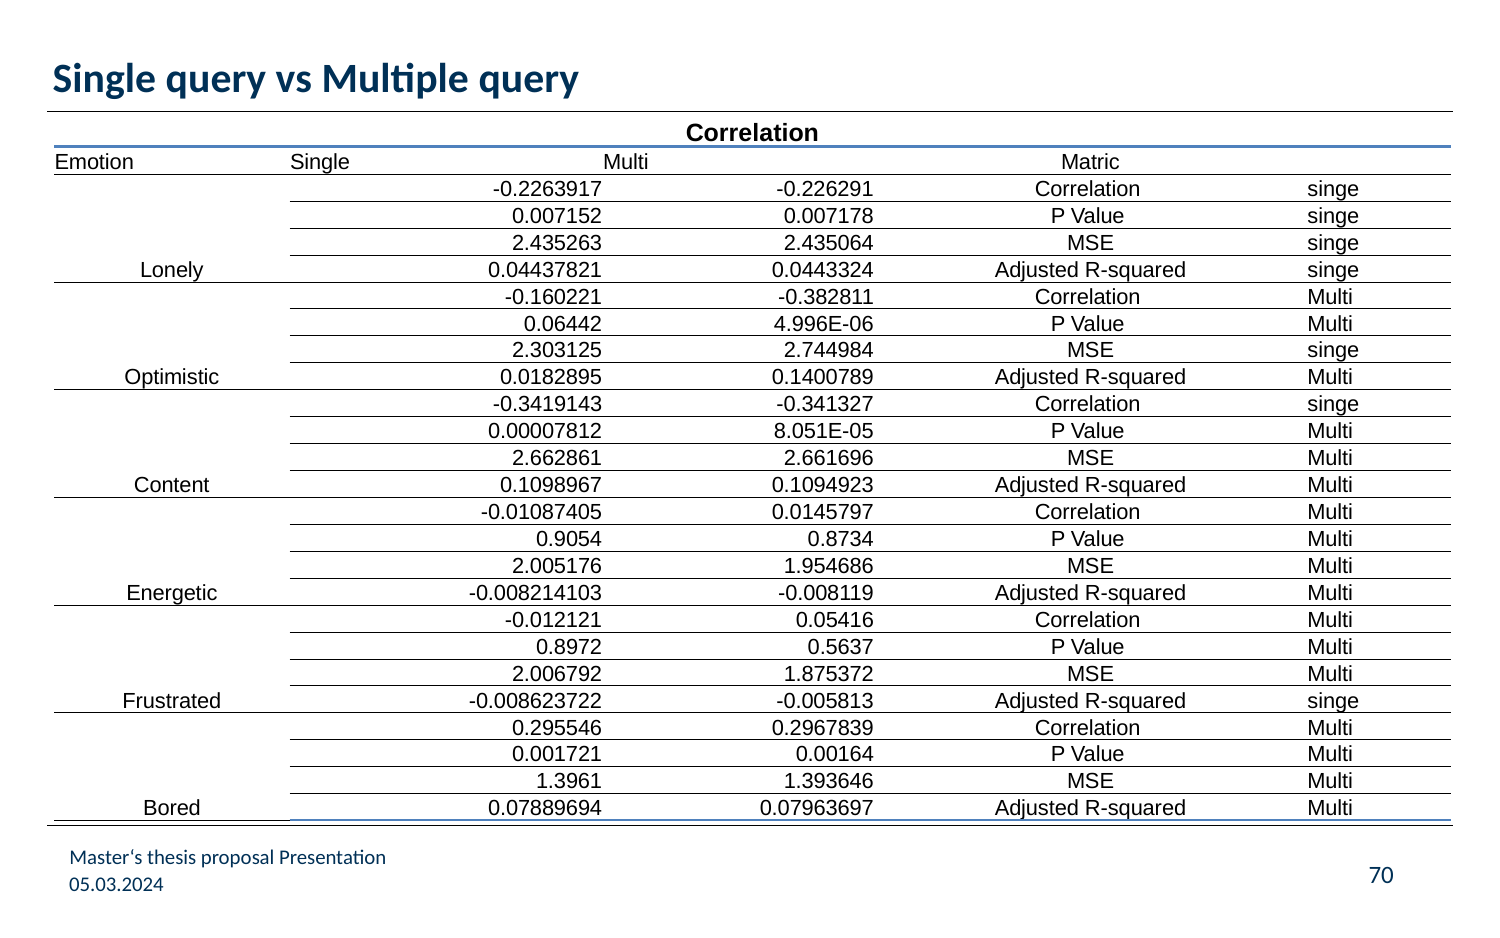

# Single query vs Multiple query
| Correlation |  |  |  |  |
| --- | --- | --- | --- | --- |
| Emotion | Single | Multi | Matric |  |
| Lonely | -0.2263917 | -0.226291 | Correlation | singe |
|  | 0.007152 | 0.007178 | P Value | singe |
|  | 2.435263 | 2.435064 | MSE | singe |
|  | 0.04437821 | 0.0443324 | Adjusted R-squared | singe |
| Optimistic | -0.160221 | -0.382811 | Correlation | Multi |
|  | 0.06442 | 4.996E-06 | P Value | Multi |
|  | 2.303125 | 2.744984 | MSE | singe |
|  | 0.0182895 | 0.1400789 | Adjusted R-squared | Multi |
| Content | -0.3419143 | -0.341327 | Correlation | singe |
|  | 0.00007812 | 8.051E-05 | P Value | Multi |
|  | 2.662861 | 2.661696 | MSE | Multi |
|  | 0.1098967 | 0.1094923 | Adjusted R-squared | Multi |
| Energetic | -0.01087405 | 0.0145797 | Correlation | Multi |
|  | 0.9054 | 0.8734 | P Value | Multi |
|  | 2.005176 | 1.954686 | MSE | Multi |
|  | -0.008214103 | -0.008119 | Adjusted R-squared | Multi |
| Frustrated | -0.012121 | 0.05416 | Correlation | Multi |
|  | 0.8972 | 0.5637 | P Value | Multi |
|  | 2.006792 | 1.875372 | MSE | Multi |
|  | -0.008623722 | -0.005813 | Adjusted R-squared | singe |
| Bored | 0.295546 | 0.2967839 | Correlation | Multi |
|  | 0.001721 | 0.00164 | P Value | Multi |
|  | 1.3961 | 1.393646 | MSE | Multi |
|  | 0.07889694 | 0.07963697 | Adjusted R-squared | Multi |